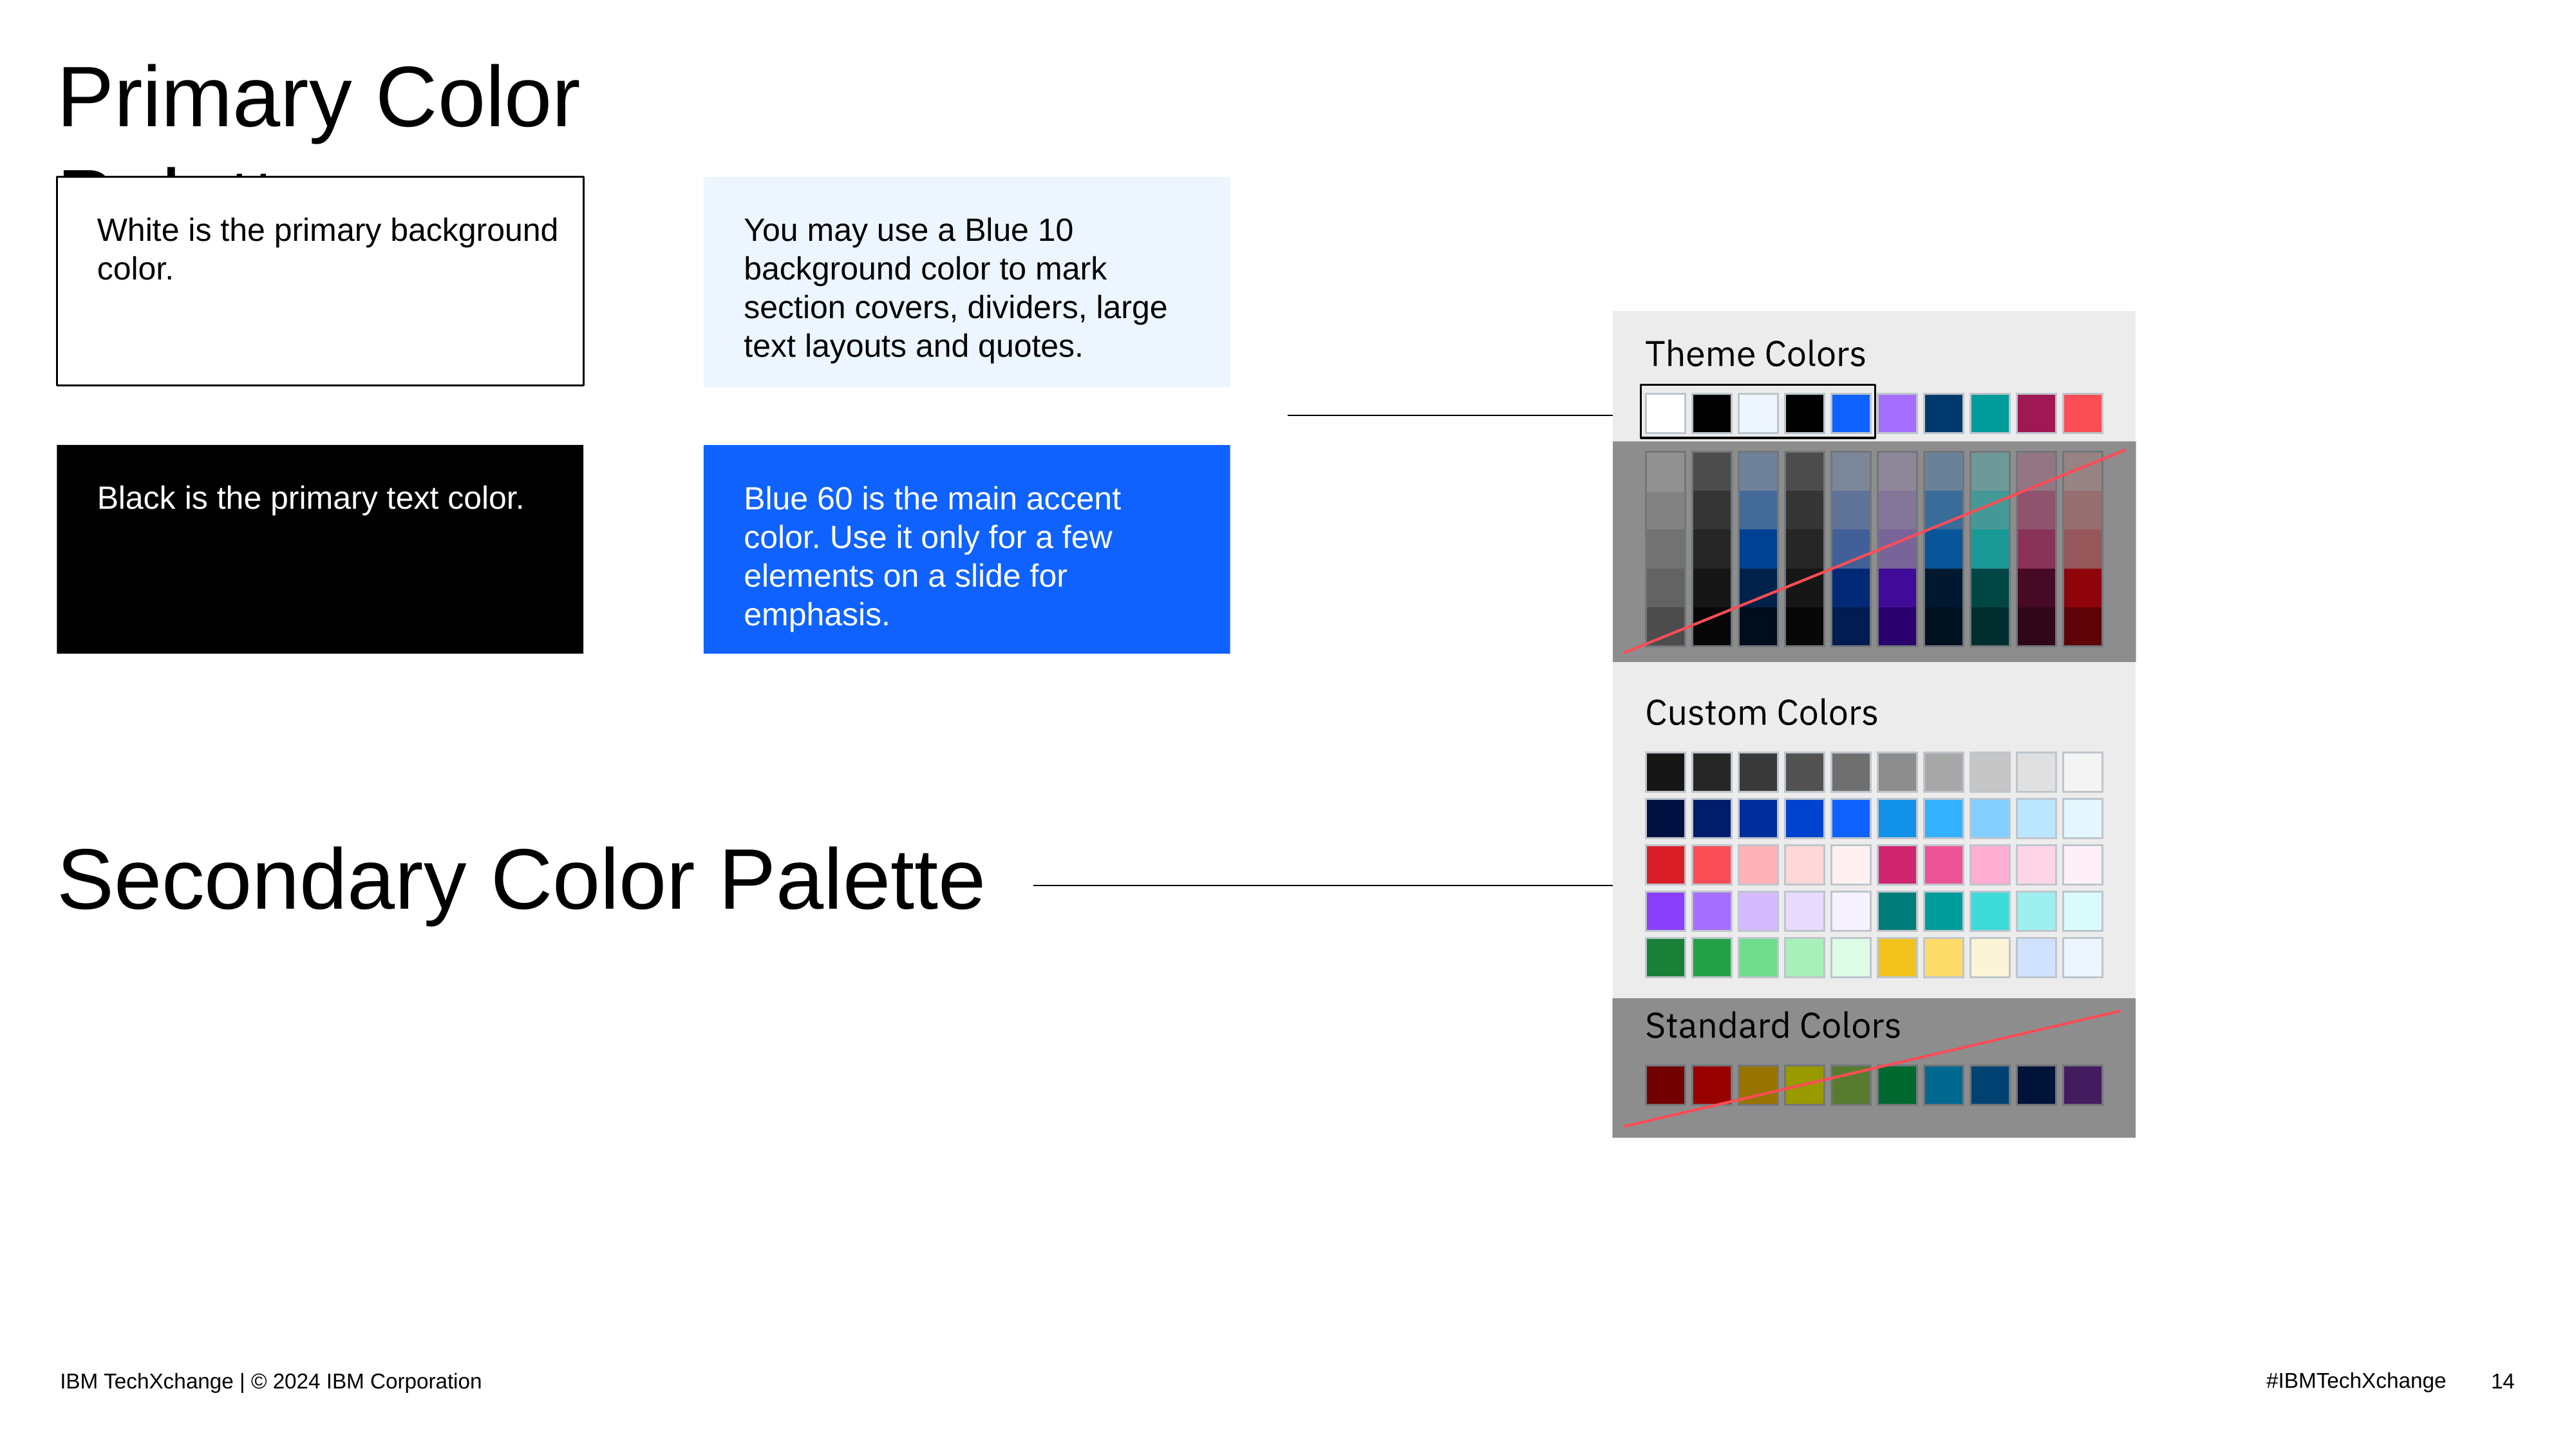

# Primary Color Palette

White is the primary background color.

You may use a Blue 10 background color to mark section covers, dividers, large text layouts and quotes.

Black is the primary text color.

Blue 60 is the main accent color. Use it only for a few elements on a slide for emphasis.

Secondary Color Palette

IBM TechXchange | © 2024 IBM Corporation
14